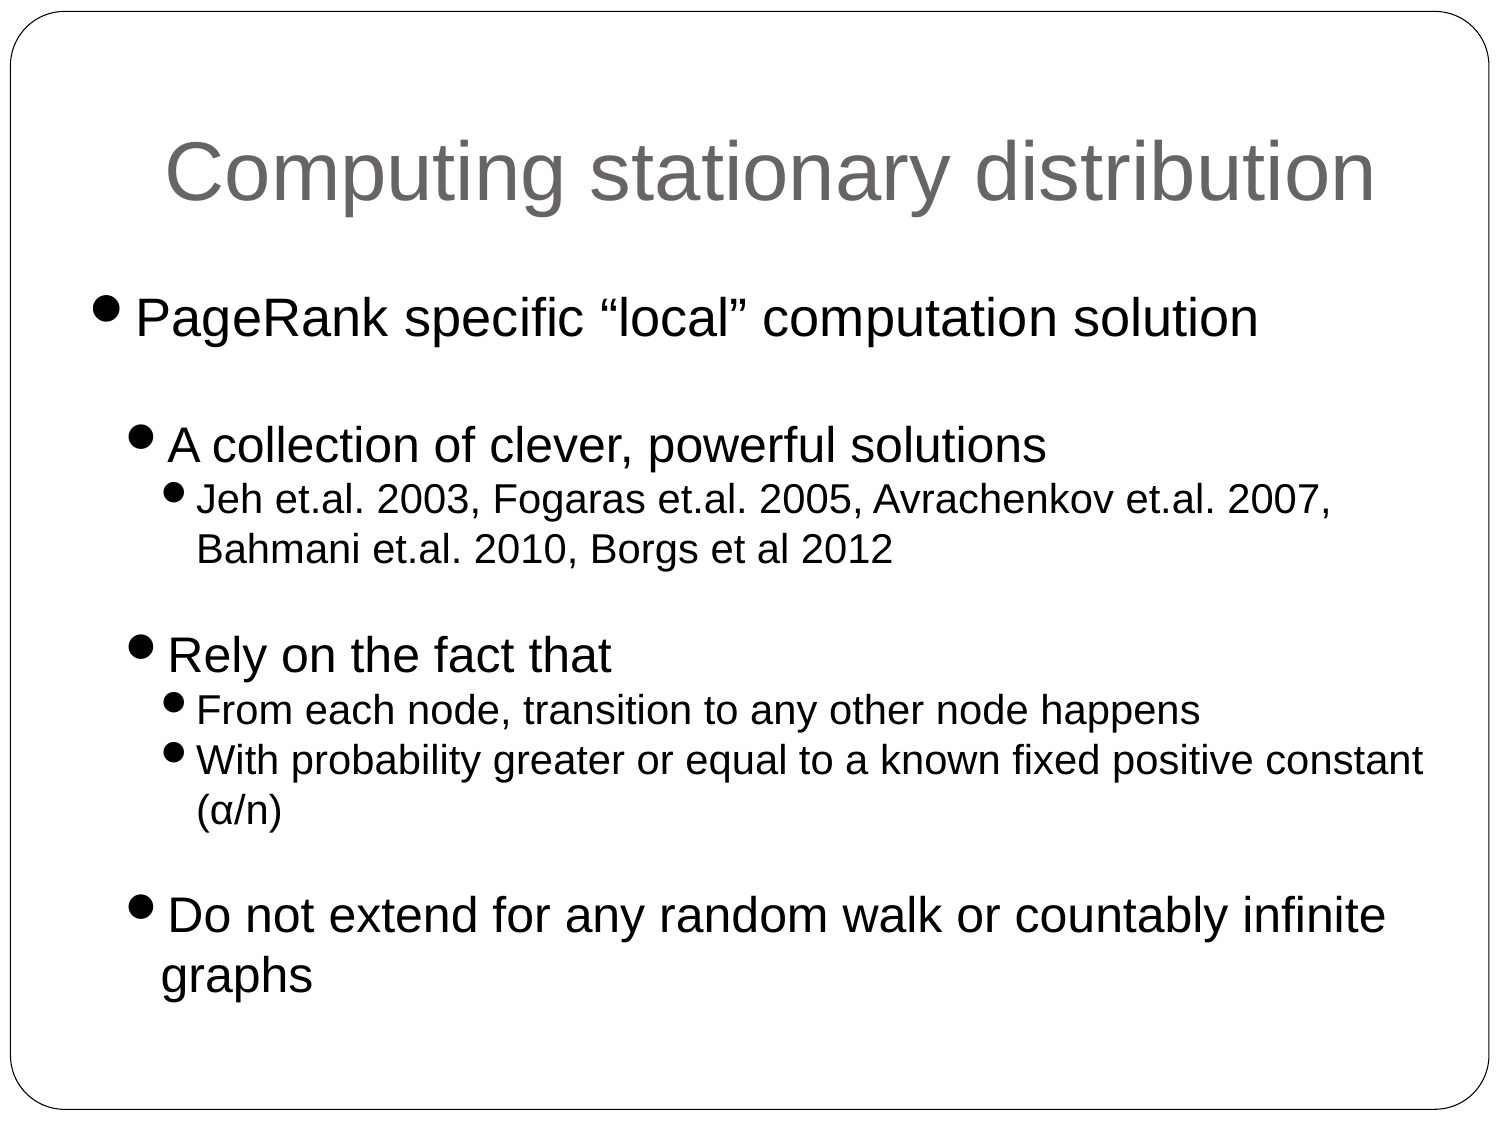

Computing stationary distribution
PageRank specific “local” computation solution

A collection of clever, powerful solutions
Jeh et.al. 2003, Fogaras et.al. 2005, Avrachenkov et.al. 2007, Bahmani et.al. 2010, Borgs et al 2012

Rely on the fact that
From each node, transition to any other node happens
With probability greater or equal to a known fixed positive constant (α/n)

Do not extend for any random walk or countably infinite graphs